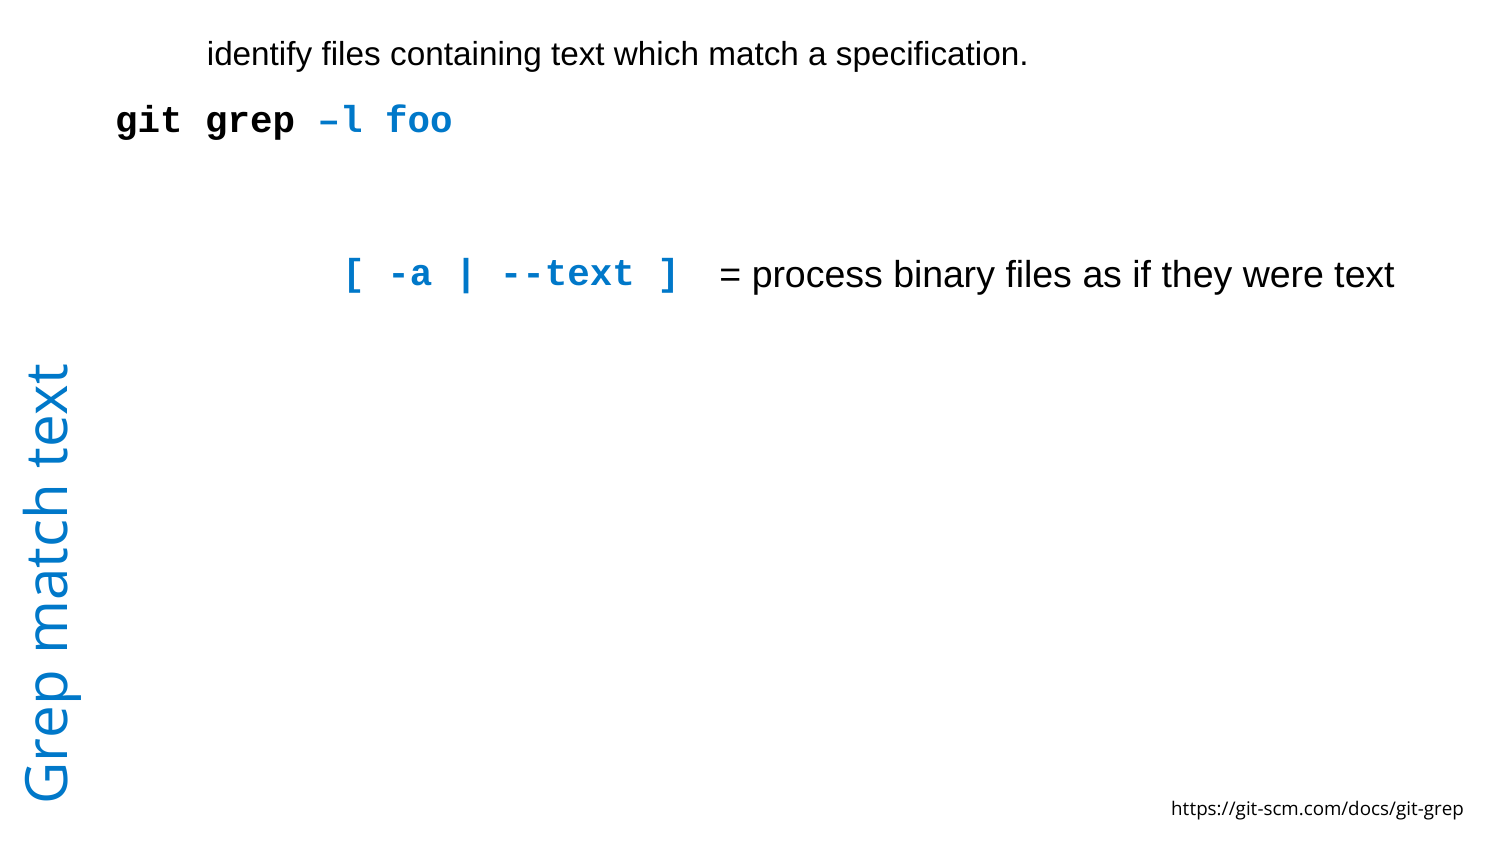

identify files containing text which match a specification.
git grep –l foo
[ -a | --text ]
= process binary files as if they were text
# Grep match text
https://git-scm.com/docs/git-grep